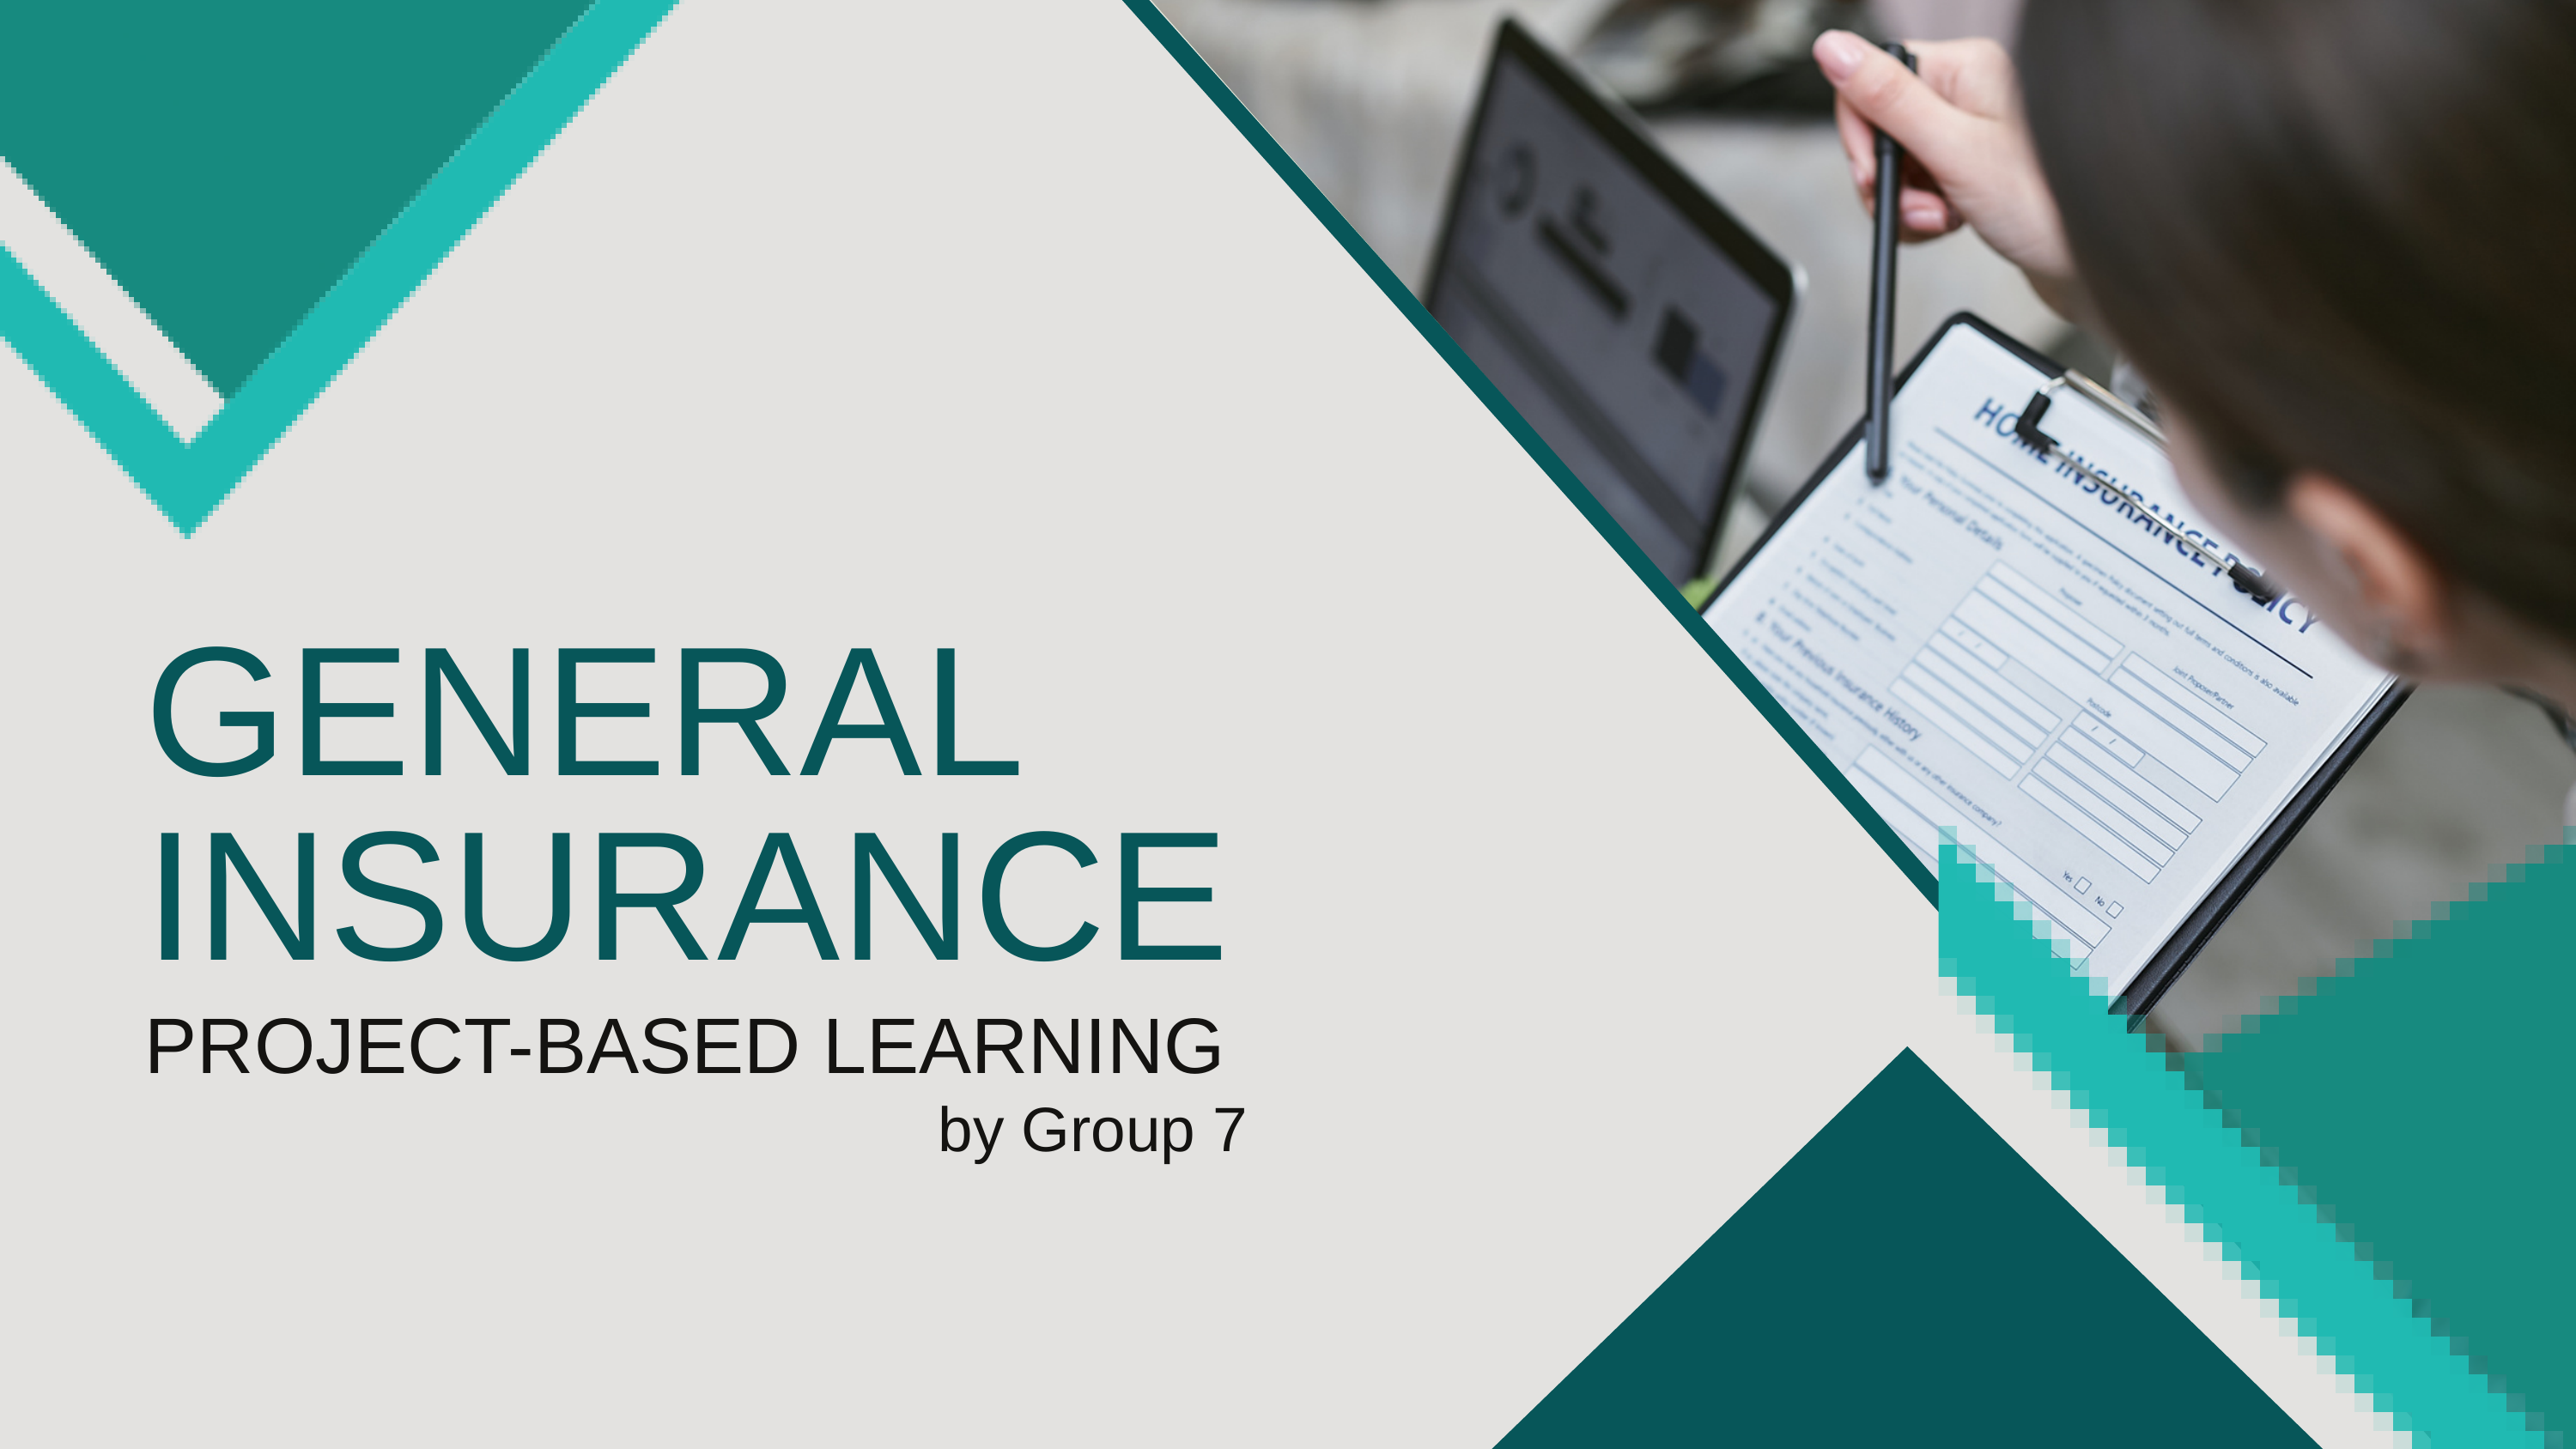

GENERAL INSURANCE

PROJECT-BASED LEARNING

by Group 7